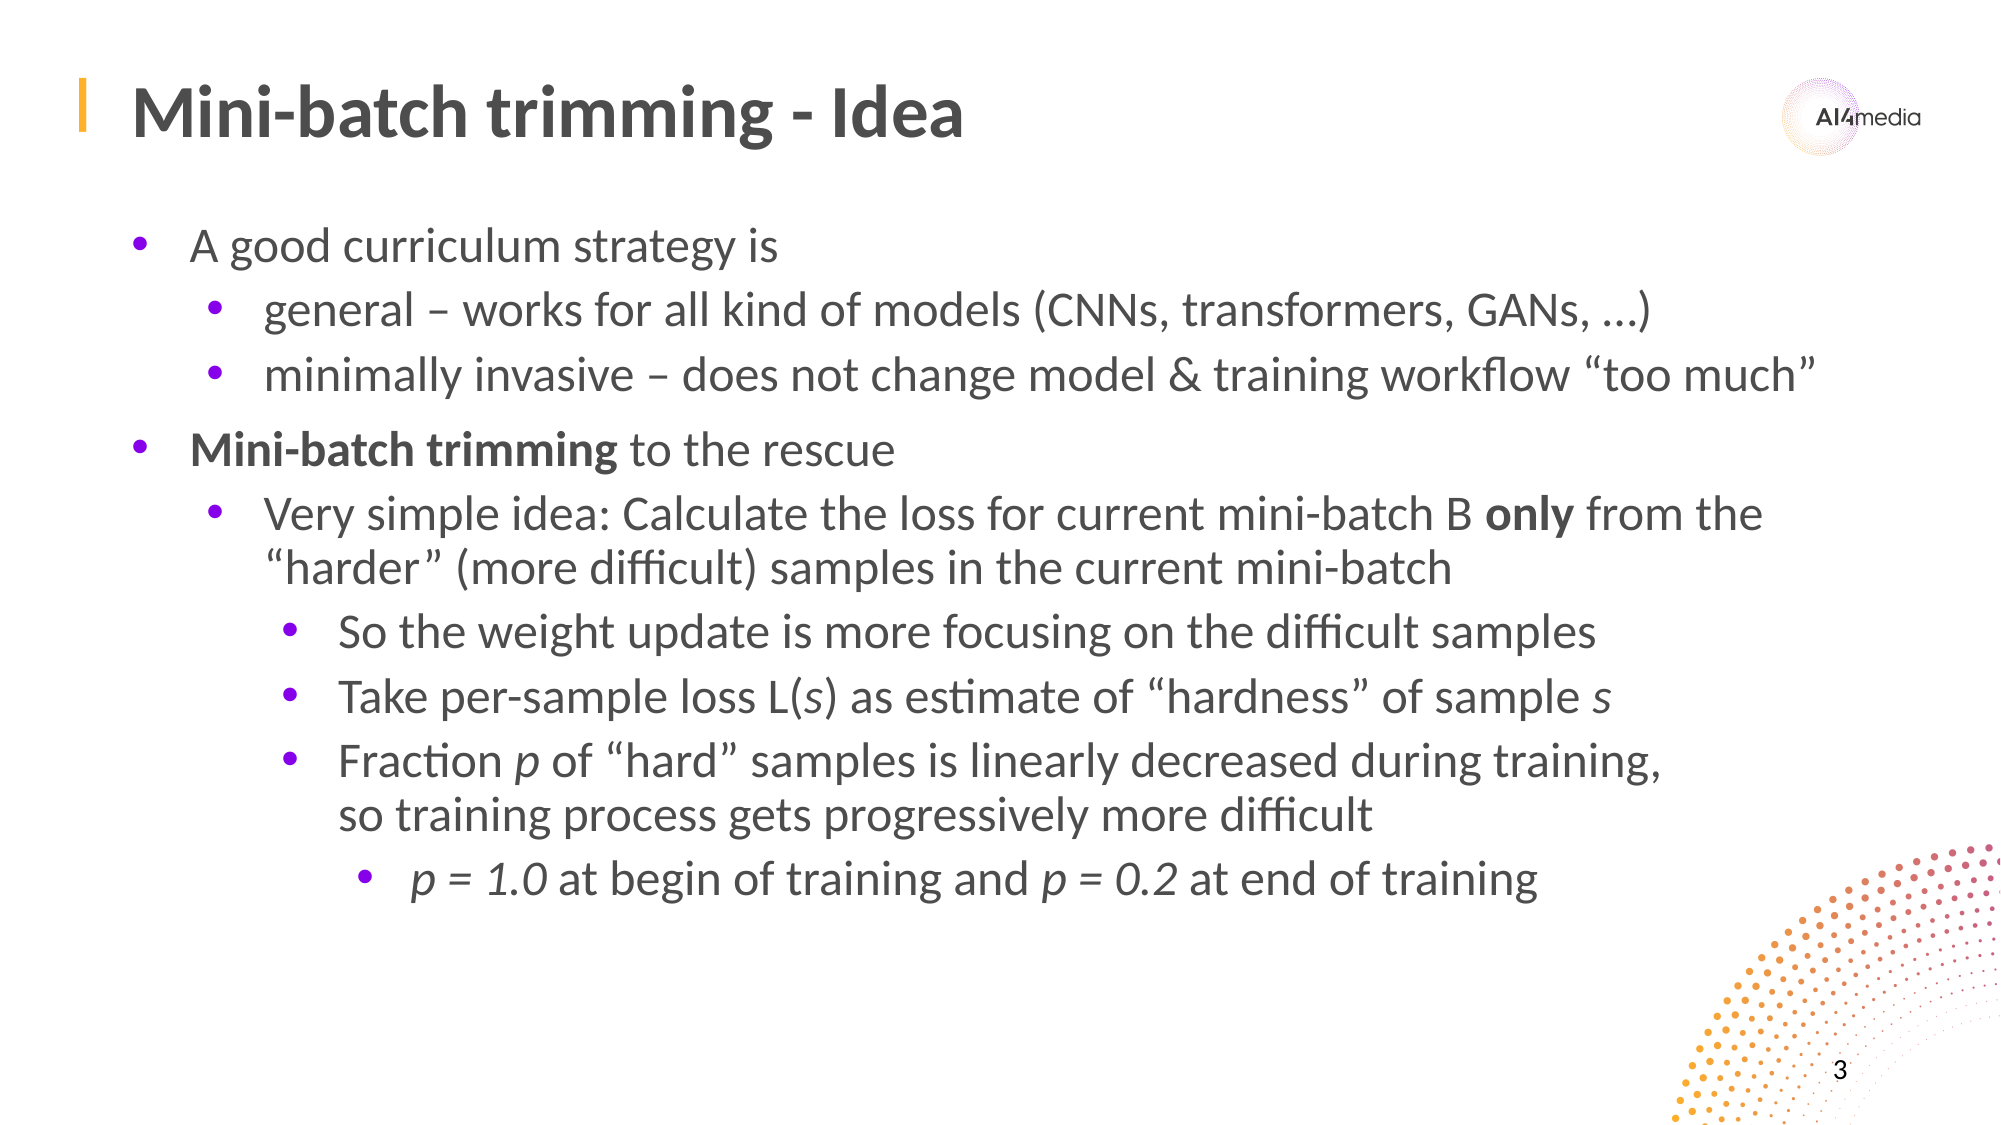

# Mini-batch trimming - Idea
A good curriculum strategy is
general – works for all kind of models (CNNs, transformers, GANs, …)
minimally invasive – does not change model & training workflow “too much”
Mini-batch trimming to the rescue
Very simple idea: Calculate the loss for current mini-batch B only from the “harder” (more difficult) samples in the current mini-batch
So the weight update is more focusing on the difficult samples
Take per-sample loss L(s) as estimate of “hardness” of sample s
Fraction p of “hard” samples is linearly decreased during training,
so training process gets progressively more difficult
p = 1.0 at begin of training and p = 0.2 at end of training

3